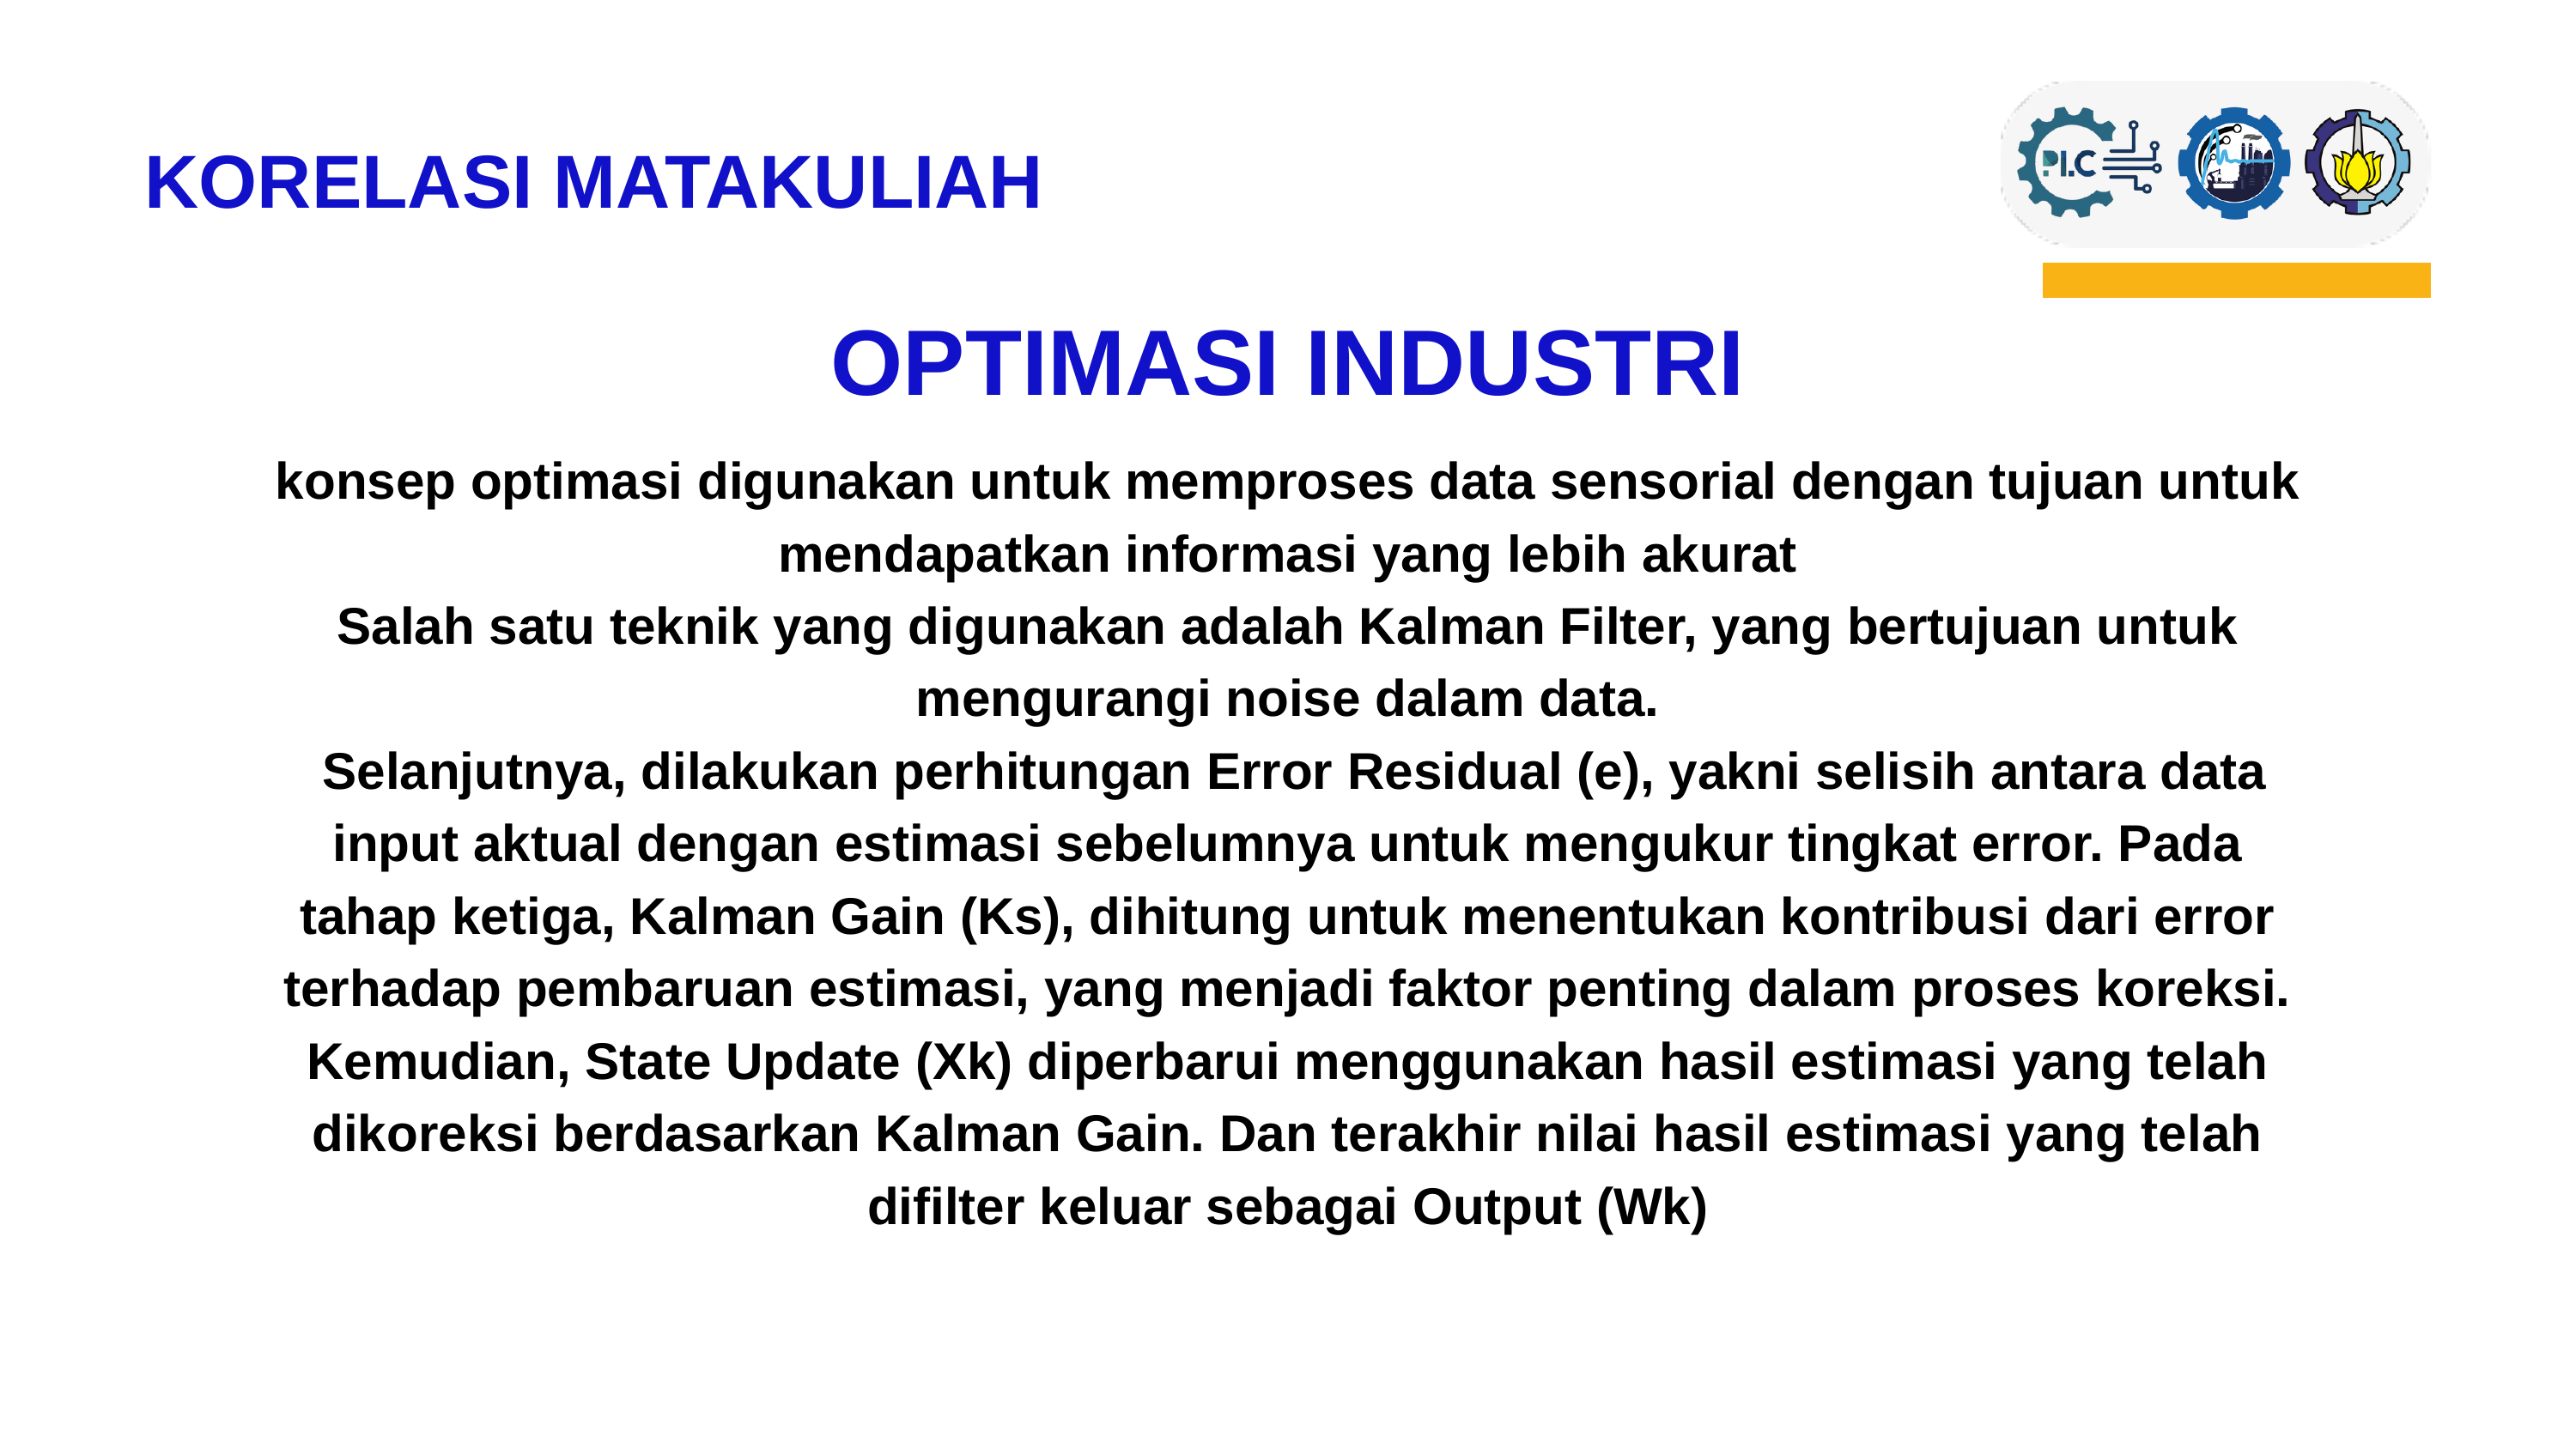

KORELASI MATAKULIAH

OPTIMASI INDUSTRI
konsep optimasi digunakan untuk memproses data sensorial dengan tujuan untuk mendapatkan informasi yang lebih akurat
Salah satu teknik yang digunakan adalah Kalman Filter, yang bertujuan untuk mengurangi noise dalam data.
 Selanjutnya, dilakukan perhitungan Error Residual (e), yakni selisih antara data input aktual dengan estimasi sebelumnya untuk mengukur tingkat error. Pada tahap ketiga, Kalman Gain (Ks), dihitung untuk menentukan kontribusi dari error terhadap pembaruan estimasi, yang menjadi faktor penting dalam proses koreksi. Kemudian, State Update (Xk) diperbarui menggunakan hasil estimasi yang telah dikoreksi berdasarkan Kalman Gain. Dan terakhir nilai hasil estimasi yang telah difilter keluar sebagai Output (Wk)